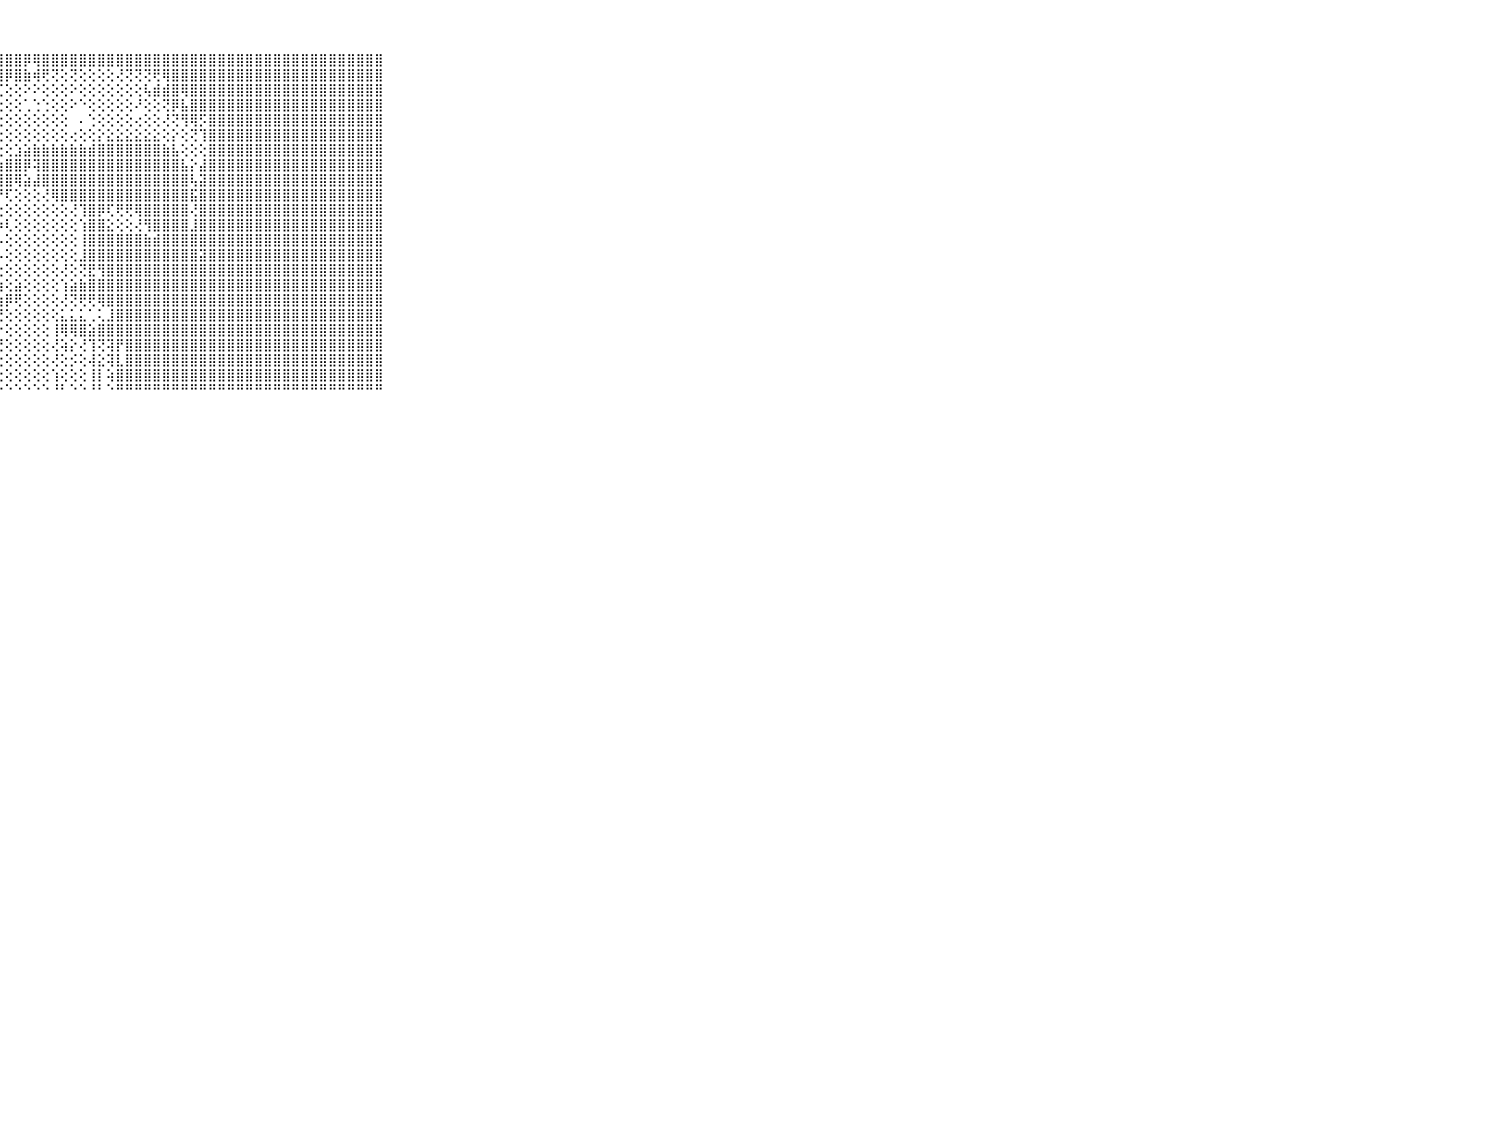

⠀⠀⠀⠀⠀⠀⠀⠀⠀⠀⠀⣿⣿⣿⣿⣿⣿⣿⣿⣿⣿⣿⣿⣿⣿⣿⣿⣿⣿⣿⡿⢿⣿⣿⣿⣿⣿⣿⣿⣿⣿⣿⣿⣿⣿⣿⣿⣿⣿⣿⣿⣿⣿⣿⣿⣿⣿⣿⣿⣿⣿⣿⣿⣿⣿⣿⣿⣿⣿⠀⠀⠀⠀⠀⠀⠀⠀⠀⠀⠀⠀
⠀⠀⠀⠀⠀⠀⠀⠀⠀⠀⠀⣿⣿⣿⣿⣿⣿⣿⣿⣿⣿⣿⣿⣿⣿⣿⣿⣿⡿⣿⣷⢾⢟⢝⢕⢝⢕⢕⢕⢕⢜⢝⢝⢝⢟⢿⣿⣿⣿⣿⣿⣿⣿⣿⣿⣿⣿⣿⣿⣿⣿⣿⣿⣿⣿⣿⣿⣿⣿⠀⠀⠀⠀⠀⠀⠀⠀⠀⠀⠀⠀
⠀⠀⠀⠀⠀⠀⠀⠀⠀⠀⠀⣿⣿⣿⣿⣿⣿⣿⣿⣿⣿⣿⣿⣿⣿⣿⣿⢏⢕⢕⠕⠕⢕⢕⢕⠕⢕⢕⢕⢕⢕⢕⢕⢧⣾⣾⣿⢿⣿⣿⣿⣿⣿⣿⣿⣿⣿⣿⣿⣿⣿⣿⣿⣿⣿⣿⣿⣿⣿⠀⠀⠀⠀⠀⠀⠀⠀⠀⠀⠀⠀
⠀⠀⠀⠀⠀⠀⠀⠀⠀⠀⠀⣿⣿⣿⣿⣿⣿⣿⣿⣿⣿⣿⣿⣿⣿⣿⢟⢕⢕⢕⢁⢑⢑⢕⢕⠕⠑⢕⢕⢕⢕⢕⠜⢕⢕⢝⡿⣧⣿⣿⣿⣿⣿⣿⣿⣿⣿⣿⣿⣿⣿⣿⣿⣿⣿⣿⣿⣿⣿⠀⠀⠀⠀⠀⠀⠀⠀⠀⠀⠀⠀
⠀⠀⠀⠀⠀⠀⠀⠀⠀⠀⠀⣿⣿⣿⣿⣿⣿⣿⣿⣿⣿⣿⣿⣿⢟⢇⢕⢕⢕⢕⢕⢕⢕⢕⢕⠀⠄⢑⢕⢕⢕⢕⢔⢕⢕⢜⢝⢻⢿⡫⣿⣿⣿⣿⣿⣿⣿⣿⣿⣿⣿⣿⣿⣿⣿⣿⣿⣿⣿⠀⠀⠀⠀⠀⠀⠀⠀⠀⠀⠀⠀
⠀⠀⠀⠀⠀⠀⠀⠀⠀⠀⠀⣿⣿⣿⣿⣿⣿⣿⣿⣿⣿⣿⣿⢯⣱⡵⢕⢕⢕⢕⢕⢕⢕⢕⢕⢔⢕⢕⡕⣕⣕⣕⣕⣕⣕⢕⡕⢕⢝⢹⣿⣿⣿⣿⣿⣿⣿⣿⣿⣿⣿⣿⣿⣿⣿⣿⣿⣿⣿⠀⠀⠀⠀⠀⠀⠀⠀⠀⠀⠀⠀
⠀⠀⠀⠀⠀⠀⠀⠀⠀⠀⠀⣿⣿⣿⣿⣿⣿⣿⣿⣿⣿⣿⣿⣿⢵⢇⢕⢕⢕⣱⣵⣷⣷⣷⣷⣷⣷⣾⣿⣿⣿⣿⣿⣿⣿⣷⣧⢕⢕⢕⣿⣿⣿⣿⣿⣿⣿⣿⣿⣿⣿⣿⣿⣿⣿⣿⣿⣿⣿⠀⠀⠀⠀⠀⠀⠀⠀⠀⠀⠀⠀
⠀⠀⠀⠀⠀⠀⠀⠀⠀⠀⠀⣿⣿⣿⣿⣿⣿⣿⣿⣿⣿⣿⣿⡏⢕⢕⢕⣳⣿⣿⡿⢽⣿⣿⣿⣿⣿⣿⣿⣿⣿⣿⣿⣿⣿⣿⣿⣧⡕⣼⣿⣿⣿⣿⣿⣿⣿⣿⣿⣿⣿⣿⣿⣿⣿⣿⣿⣿⣿⠀⠀⠀⠀⠀⠀⠀⠀⠀⠀⠀⠀
⠀⠀⠀⠀⠀⠀⠀⠀⠀⠀⠀⣿⣿⣿⣿⣿⣿⣿⣿⣿⣿⣿⣿⡇⢕⢕⢱⣿⣿⢿⣵⣼⣿⣿⣿⣿⣿⣿⣿⣿⣿⣿⣿⣿⣿⣿⣿⣿⢧⣽⣿⣿⣿⣿⣿⣿⣿⣿⣿⣿⣿⣿⣿⣿⣿⣿⣿⣿⣿⠀⠀⠀⠀⠀⠀⠀⠀⠀⠀⠀⠀
⠀⠀⠀⠀⠀⠀⠀⠀⠀⠀⠀⣿⣿⣿⣿⣿⣿⣿⣿⣿⣿⣿⣿⢕⢕⢕⢸⡟⢏⢕⢕⢕⢜⢿⣿⣿⣿⣿⣿⣿⣿⣿⣿⣿⣿⣿⣿⣿⣯⣿⣿⣿⣿⣿⣿⣿⣿⣿⣿⣿⣿⣿⣿⣿⣿⣿⣿⣿⣿⠀⠀⠀⠀⠀⠀⠀⠀⠀⠀⠀⠀
⠀⠀⠀⠀⠀⠀⠀⠀⠀⠀⠀⣿⣿⣿⣿⣿⣿⣿⣿⣿⣿⣿⣿⢕⢕⢕⡷⢕⢕⢕⢕⢕⢕⢕⢕⢜⢹⣿⡿⢏⢟⢟⢿⣿⣿⣿⣿⣿⢜⣿⣿⣿⣿⣿⣿⣿⣿⣿⣿⣿⣿⣿⣿⣿⣿⣿⣿⣿⣿⠀⠀⠀⠀⠀⠀⠀⠀⠀⠀⠀⠀
⠀⠀⠀⠀⠀⠀⠀⠀⠀⠀⠀⣿⣿⣿⣿⣿⣿⣿⣿⣿⣿⣿⣿⡇⢕⢱⣷⡷⢇⢕⢕⢕⢕⢕⢕⢕⢱⣿⣿⣕⢕⢕⢜⢻⣿⣿⣿⣿⣸⣿⣿⣿⣿⣿⣿⣿⣿⣿⣿⣿⣿⣿⣿⣿⣿⣿⣿⣿⣿⠀⠀⠀⠀⠀⠀⠀⠀⠀⠀⠀⠀
⠀⠀⠀⠀⠀⠀⠀⠀⠀⠀⠀⣿⣿⣿⣿⣿⣿⣿⣿⣿⣿⡿⢟⢇⢱⣾⣿⡧⢕⢕⢕⢕⢕⢕⢕⢕⢸⣿⣿⣿⣿⣿⣿⣷⣾⣿⣿⣿⣿⣿⣿⣿⣿⣿⣿⣿⣿⣿⣿⣿⣿⣿⣿⣿⣿⣿⣿⣿⣿⠀⠀⠀⠀⠀⠀⠀⠀⠀⠀⠀⠀
⠀⠀⠀⠀⠀⠀⠀⠀⠀⠀⠀⣿⣿⣿⣿⣿⣿⣿⣿⣿⣿⣿⢼⡇⢸⣿⣿⡣⢕⢕⢕⢕⢕⢕⢕⢕⣸⣿⣿⣿⣿⣿⣿⣿⣿⣿⣿⣿⣿⣽⣿⣿⣿⣿⣿⣿⣿⣿⣿⣿⣿⣿⣿⣿⣿⣿⣿⣿⣿⠀⠀⠀⠀⠀⠀⠀⠀⠀⠀⠀⠀
⠀⠀⠀⠀⠀⠀⠀⠀⠀⠀⠀⣿⣿⣿⣿⣿⣿⣿⣿⣿⣿⣿⣟⣕⢕⢿⢷⢕⢕⢕⢕⢕⢕⢕⢜⢕⢝⣟⢻⣿⣿⣿⣿⣿⣿⣿⣿⣿⣿⣿⣿⣿⣿⣿⣿⣿⣿⣿⣿⣿⣿⣿⣿⣿⣿⣿⣿⣿⣿⠀⠀⠀⠀⠀⠀⠀⠀⠀⠀⠀⠀
⠀⠀⠀⠀⠀⠀⠀⠀⠀⠀⠀⣿⣿⣿⣿⣿⣿⣿⣿⣿⣿⣿⣿⣿⡗⢜⣜⢱⢕⣵⢕⢕⢕⢕⢱⣵⣷⣿⣿⣿⣿⣿⣿⣿⣿⣿⣿⣿⣿⣿⣿⣿⣿⣿⣿⣿⣿⣿⣿⣿⣿⣿⣿⣿⣿⣿⣿⣿⣿⠀⠀⠀⠀⠀⠀⠀⠀⠀⠀⠀⠀
⠀⠀⠀⠀⠀⠀⠀⠀⠀⠀⠀⣿⣿⣿⣿⣿⣿⣿⣿⣿⣿⣿⣿⣿⣷⣷⣿⣷⡿⢟⢕⢕⢕⢕⢜⢝⢟⢟⢿⣿⣿⣿⣿⣿⣿⣿⣿⣿⣿⣿⣿⣿⣿⣿⣿⣿⣿⣿⣿⣿⣿⣿⣿⣿⣿⣿⣿⣿⣿⠀⠀⠀⠀⠀⠀⠀⠀⠀⠀⠀⠀
⠀⠀⠀⠀⠀⠀⠀⠀⠀⠀⠀⣿⣿⣿⣿⣿⣿⣿⣿⣿⣿⣿⣿⣿⣿⣿⣟⢝⢕⢕⢕⢕⢕⢕⣅⣅⣅⢁⢅⣸⣿⣿⣿⣿⣿⣿⣿⣿⣿⣿⣿⣿⣿⣿⣿⣿⣿⣿⣿⣿⣿⣿⣿⣿⣿⣿⣿⣿⣿⠀⠀⠀⠀⠀⠀⠀⠀⠀⠀⠀⠀
⠀⠀⠀⠀⠀⠀⠀⠀⠀⠀⠀⣿⣿⣿⣿⣿⣿⣿⣿⣿⣿⣿⣿⣿⣿⣿⡝⡕⢕⢕⢕⢕⢕⢸⢿⢿⣿⣵⣿⣿⣿⣿⣿⣿⣿⣿⣿⣿⣿⣿⣿⣿⣿⣿⣿⣿⣿⣿⣿⣿⣿⣿⣿⣿⣿⣿⣿⣿⣿⠀⠀⠀⠀⠀⠀⠀⠀⠀⠀⠀⠀
⠀⠀⠀⠀⠀⠀⠀⠀⠀⠀⠀⣿⣿⣿⣿⣿⣿⣿⣿⣿⣿⣿⣿⣿⡿⣿⢇⢜⢕⢕⢕⢕⢕⢜⢵⡕⢜⢹⢝⢽⡟⣿⣿⣿⣿⣿⣿⣿⣿⣿⣿⣿⣿⣿⣿⣿⣿⣿⣿⣿⣿⣿⣿⣿⣿⣿⣿⣿⣿⠀⠀⠀⠀⠀⠀⠀⠀⠀⠀⠀⠀
⠀⠀⠀⠀⠀⠀⠀⠀⠀⠀⠀⣿⣿⣿⣿⣿⣿⣿⣿⣿⣿⣿⣿⢟⣽⣿⢕⢕⢕⢕⢕⢕⢕⢜⢕⡪⢕⢼⣕⢽⣇⣿⣿⣿⣿⣿⣿⣿⣿⣿⣿⣿⣿⣿⣿⣿⣿⣿⣿⣿⣿⣿⣿⣿⣿⣿⣿⣿⣿⠀⠀⠀⠀⠀⠀⠀⠀⠀⠀⠀⠀
⠀⠀⠀⠀⠀⠀⠀⠀⠀⠀⠀⣿⣿⣿⣿⣿⣿⣿⣿⣿⡿⢟⢝⢱⣿⢹⢵⢕⢕⢕⢕⢕⢕⢱⢕⢕⢕⢸⡇⢵⣿⣿⣿⣿⣿⣿⣿⣿⣿⣿⣿⣿⣿⣿⣿⣿⣿⣿⣿⣿⣿⣿⣿⣿⣿⣿⣿⣿⣿⠀⠀⠀⠀⠀⠀⠀⠀⠀⠀⠀⠀
⠀⠀⠀⠀⠀⠀⠀⠀⠀⠀⠀⠛⠛⠛⠛⠛⠛⠋⠙⠑⠑⠑⠑⠘⠛⠘⠑⠑⠑⠑⠑⠑⠑⠘⠃⠑⠑⠘⠃⠑⠛⠛⠛⠛⠛⠛⠛⠛⠛⠛⠛⠛⠛⠛⠛⠛⠛⠛⠛⠛⠛⠛⠛⠛⠛⠛⠛⠛⠛⠀⠀⠀⠀⠀⠀⠀⠀⠀⠀⠀⠀